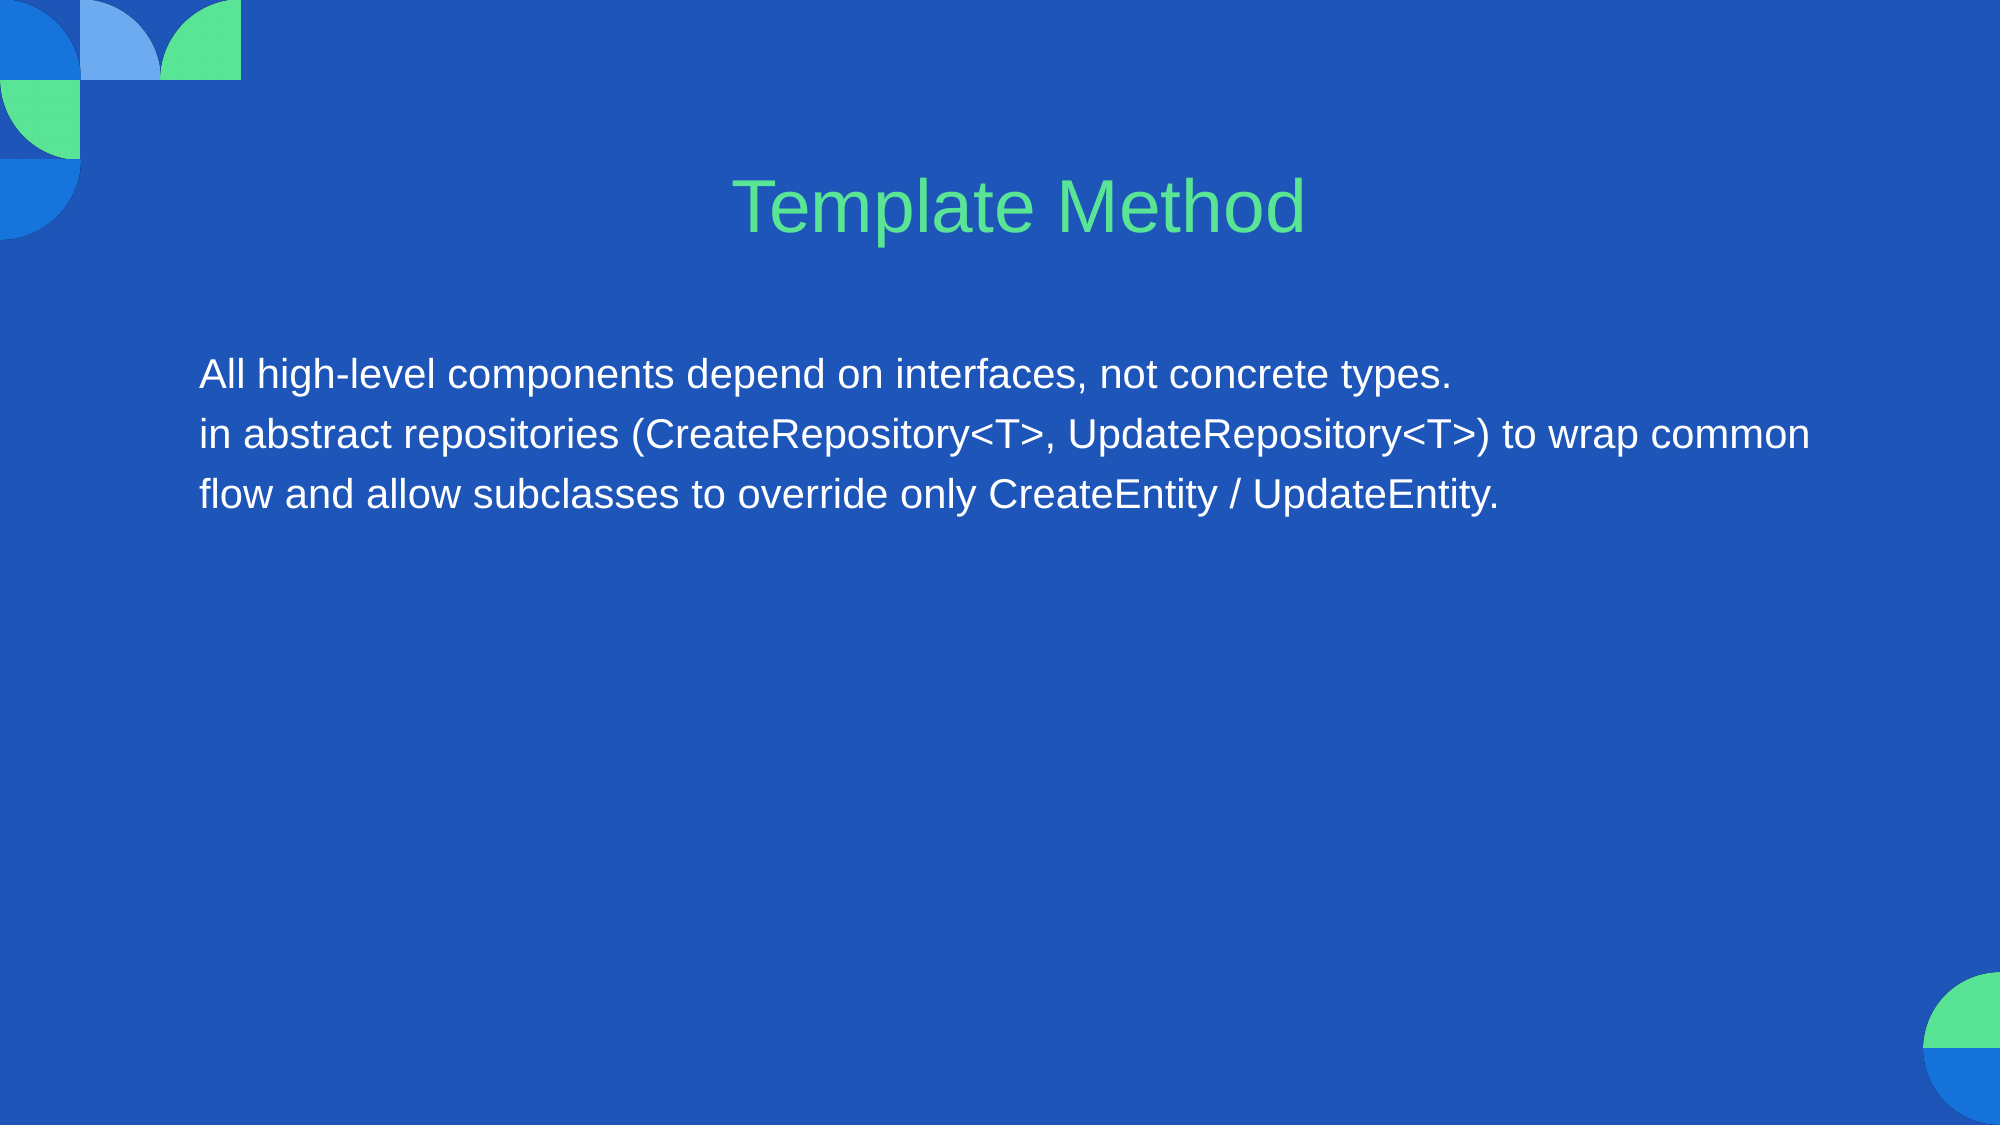

# Template Method
All high-level components depend on interfaces, not concrete types.
in abstract repositories (CreateRepository<T>, UpdateRepository<T>) to wrap common flow and allow subclasses to override only CreateEntity / UpdateEntity.